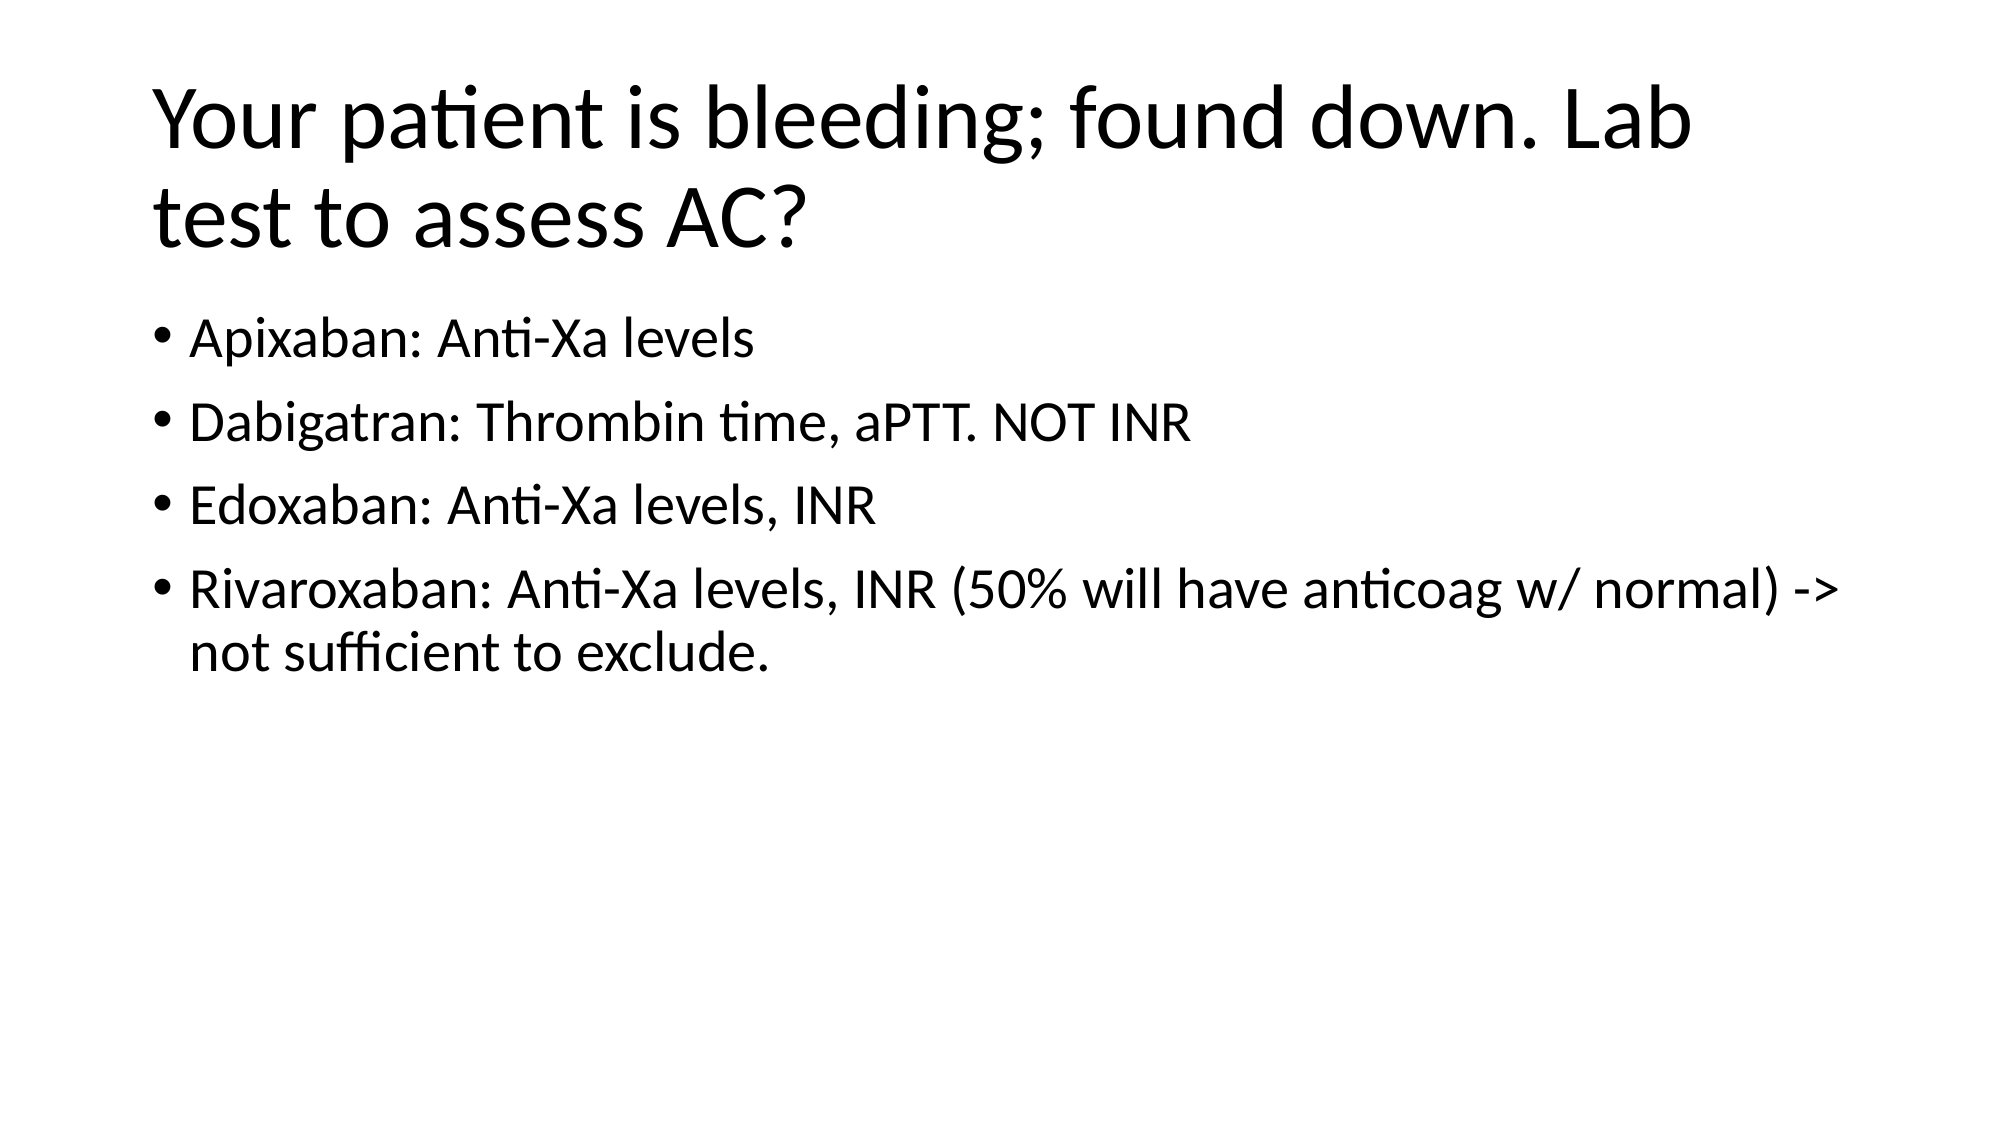

# Your patient is bleeding; found down. Lab test to assess AC?
Apixaban: Anti-Xa levels
Dabigatran: Thrombin time, aPTT. NOT INR
Edoxaban: Anti-Xa levels, INR
Rivaroxaban: Anti-Xa levels, INR (50% will have anticoag w/ normal) -> not sufficient to exclude.